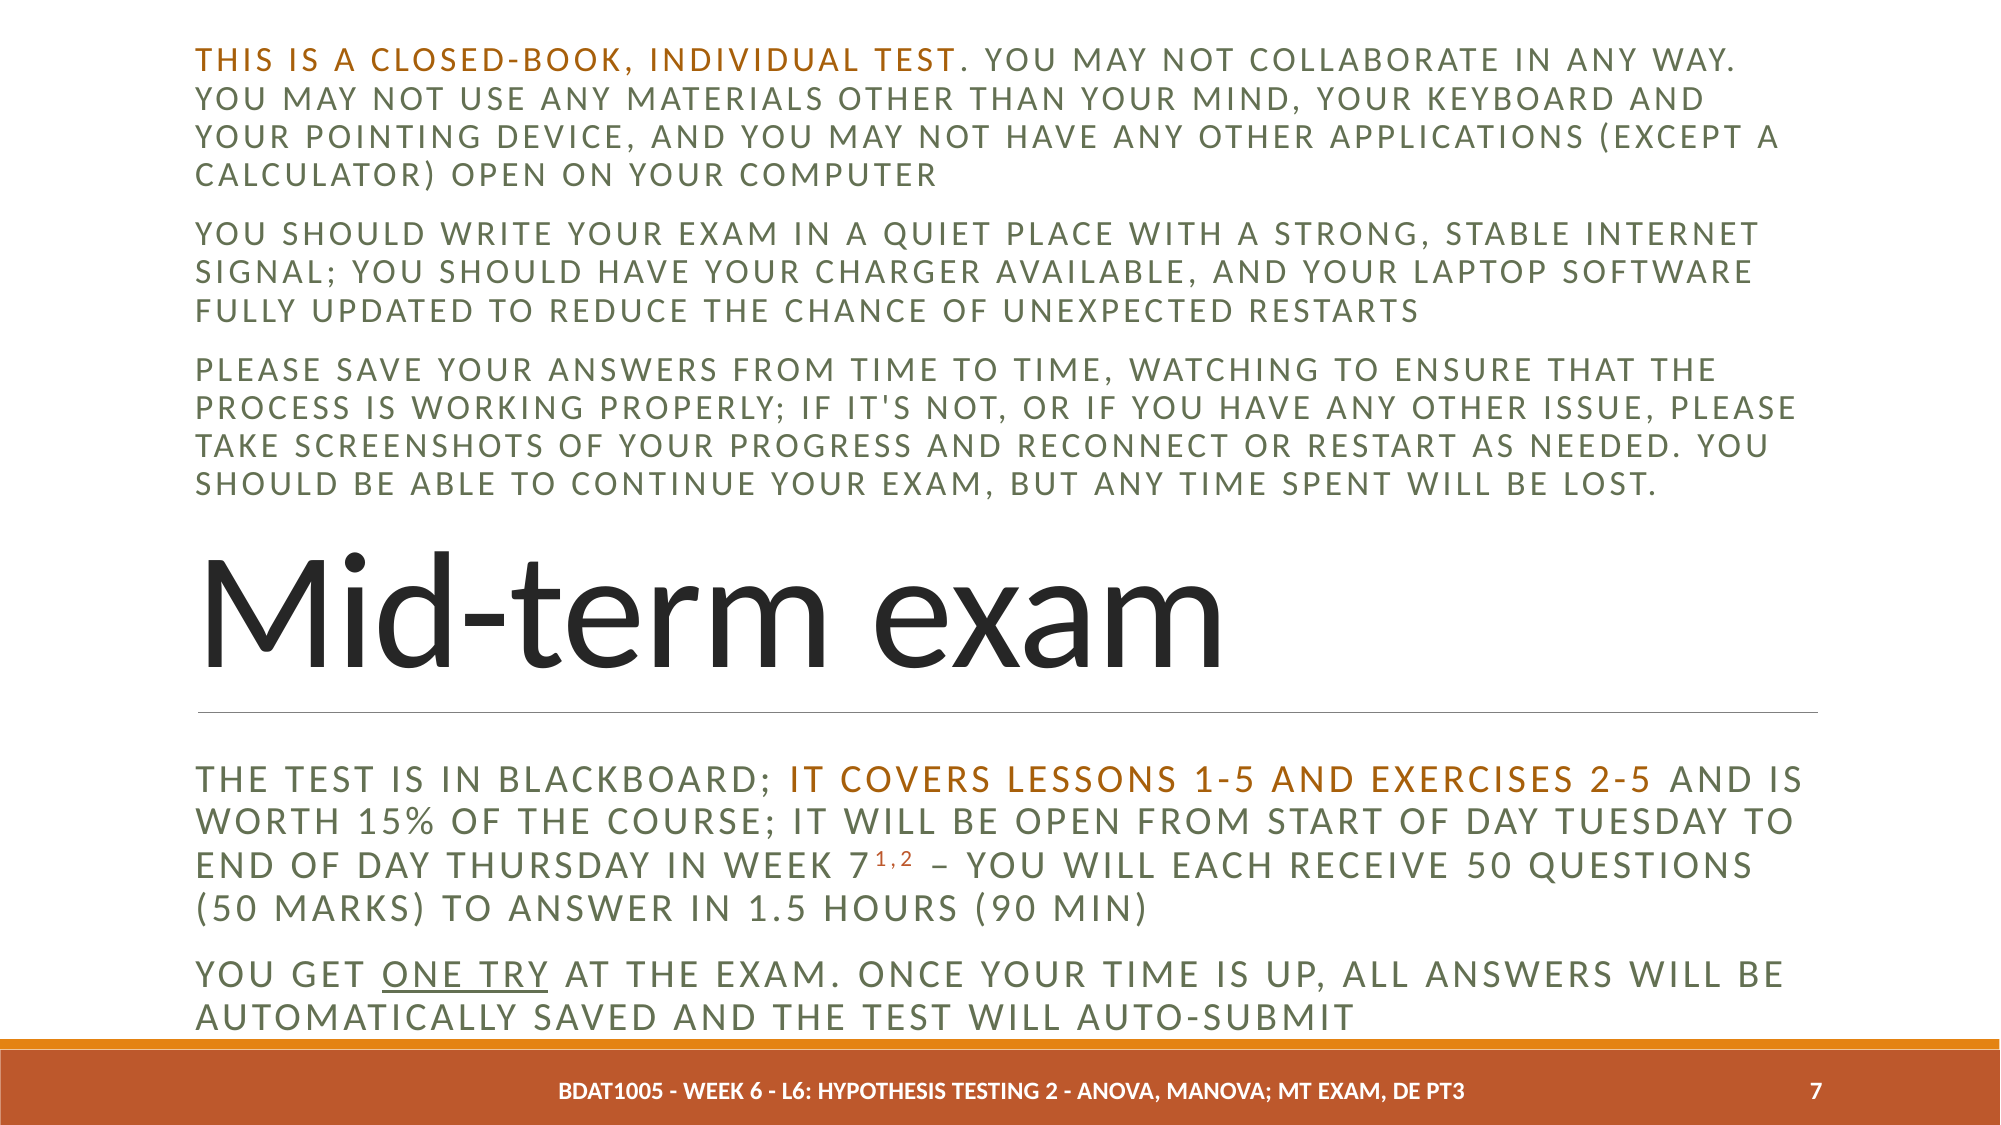

THIS IS A CLOSED-BOOK, INDIVIDUAL TEST. You may not collaborate in any way. You may not use any materials other than your mind, your keyboard and your pointing device, and you may not have any other applications (except a calculator) open on your computer
You should write your exam in a quiet place with a strong, stable internet signal; You should have your charger available, and your laptop software fully updated to reduce the chance of unexpected restarts
Please save your answers from time to time, watching to ensure that the process is working properly; if it's not, or if you have any other issue, please take screenshots of your progress and reconnect or restart as needed. You should be able to continue your exam, but any time spent will be lost.
# Mid-term exam
The test is in Blackboard; it covers Lessons 1-5 and Exercises 2-5 and is worth 15% of the course; it will be open from start of day Tuesday to end of day Thursday in Week 71,2 – you will each receive 50 questions (50 marks) to answer in 1.5 hours (90 min)
You get one try at the exam. Once your time is up, all answers will be automatically saved and the test will auto-submit
BDAT1005 - Week 6 - L6: Hypothesis Testing 2 - ANOVA, MANOVA; MT Exam, DE pt3
7